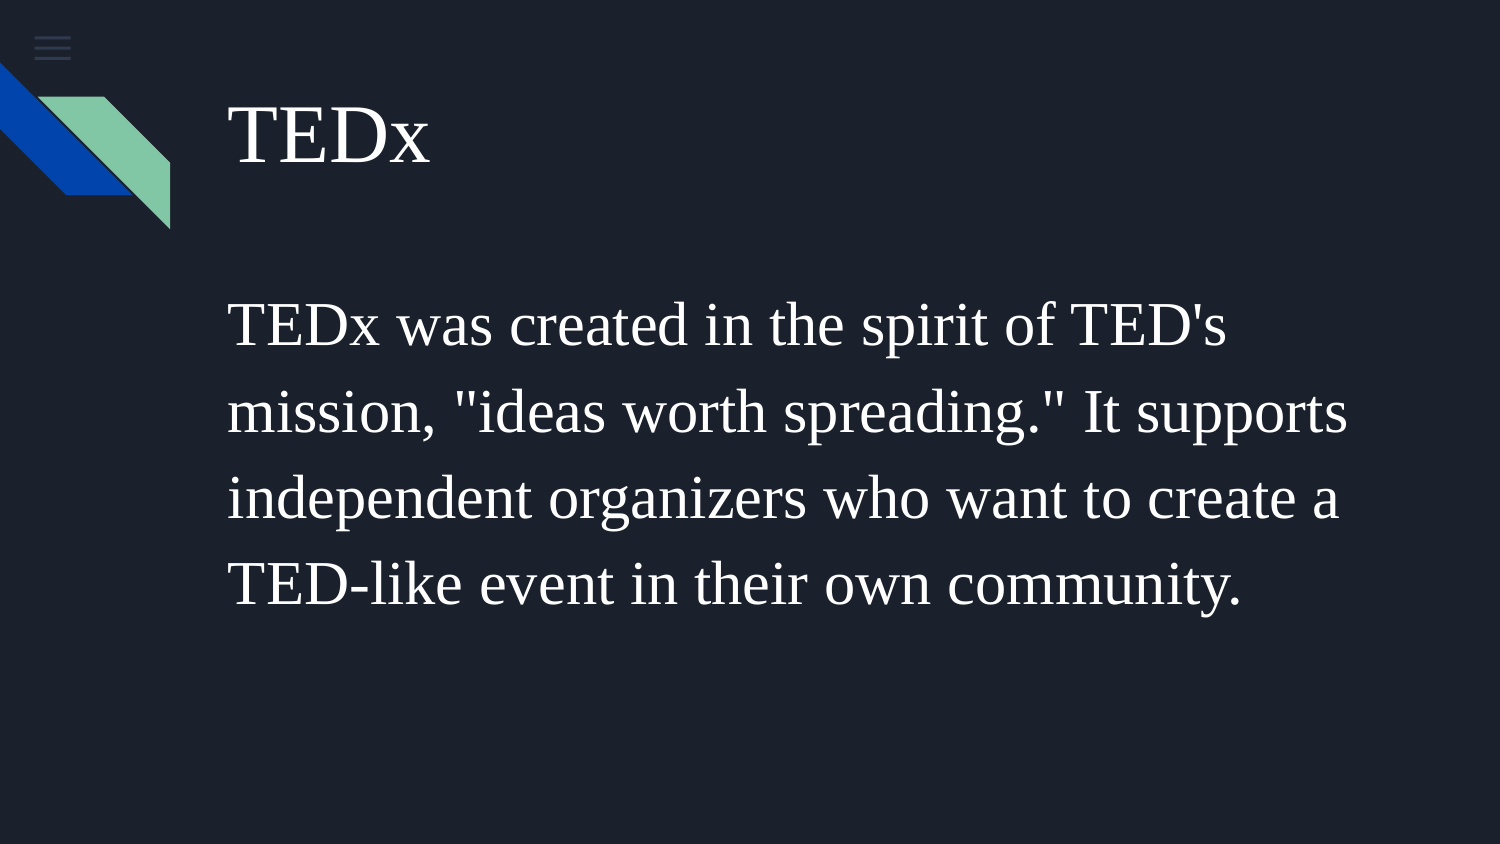

# TEDx
TEDx was created in the spirit of TED's mission, "ideas worth spreading." It supports independent organizers who want to create a TED-like event in their own community.